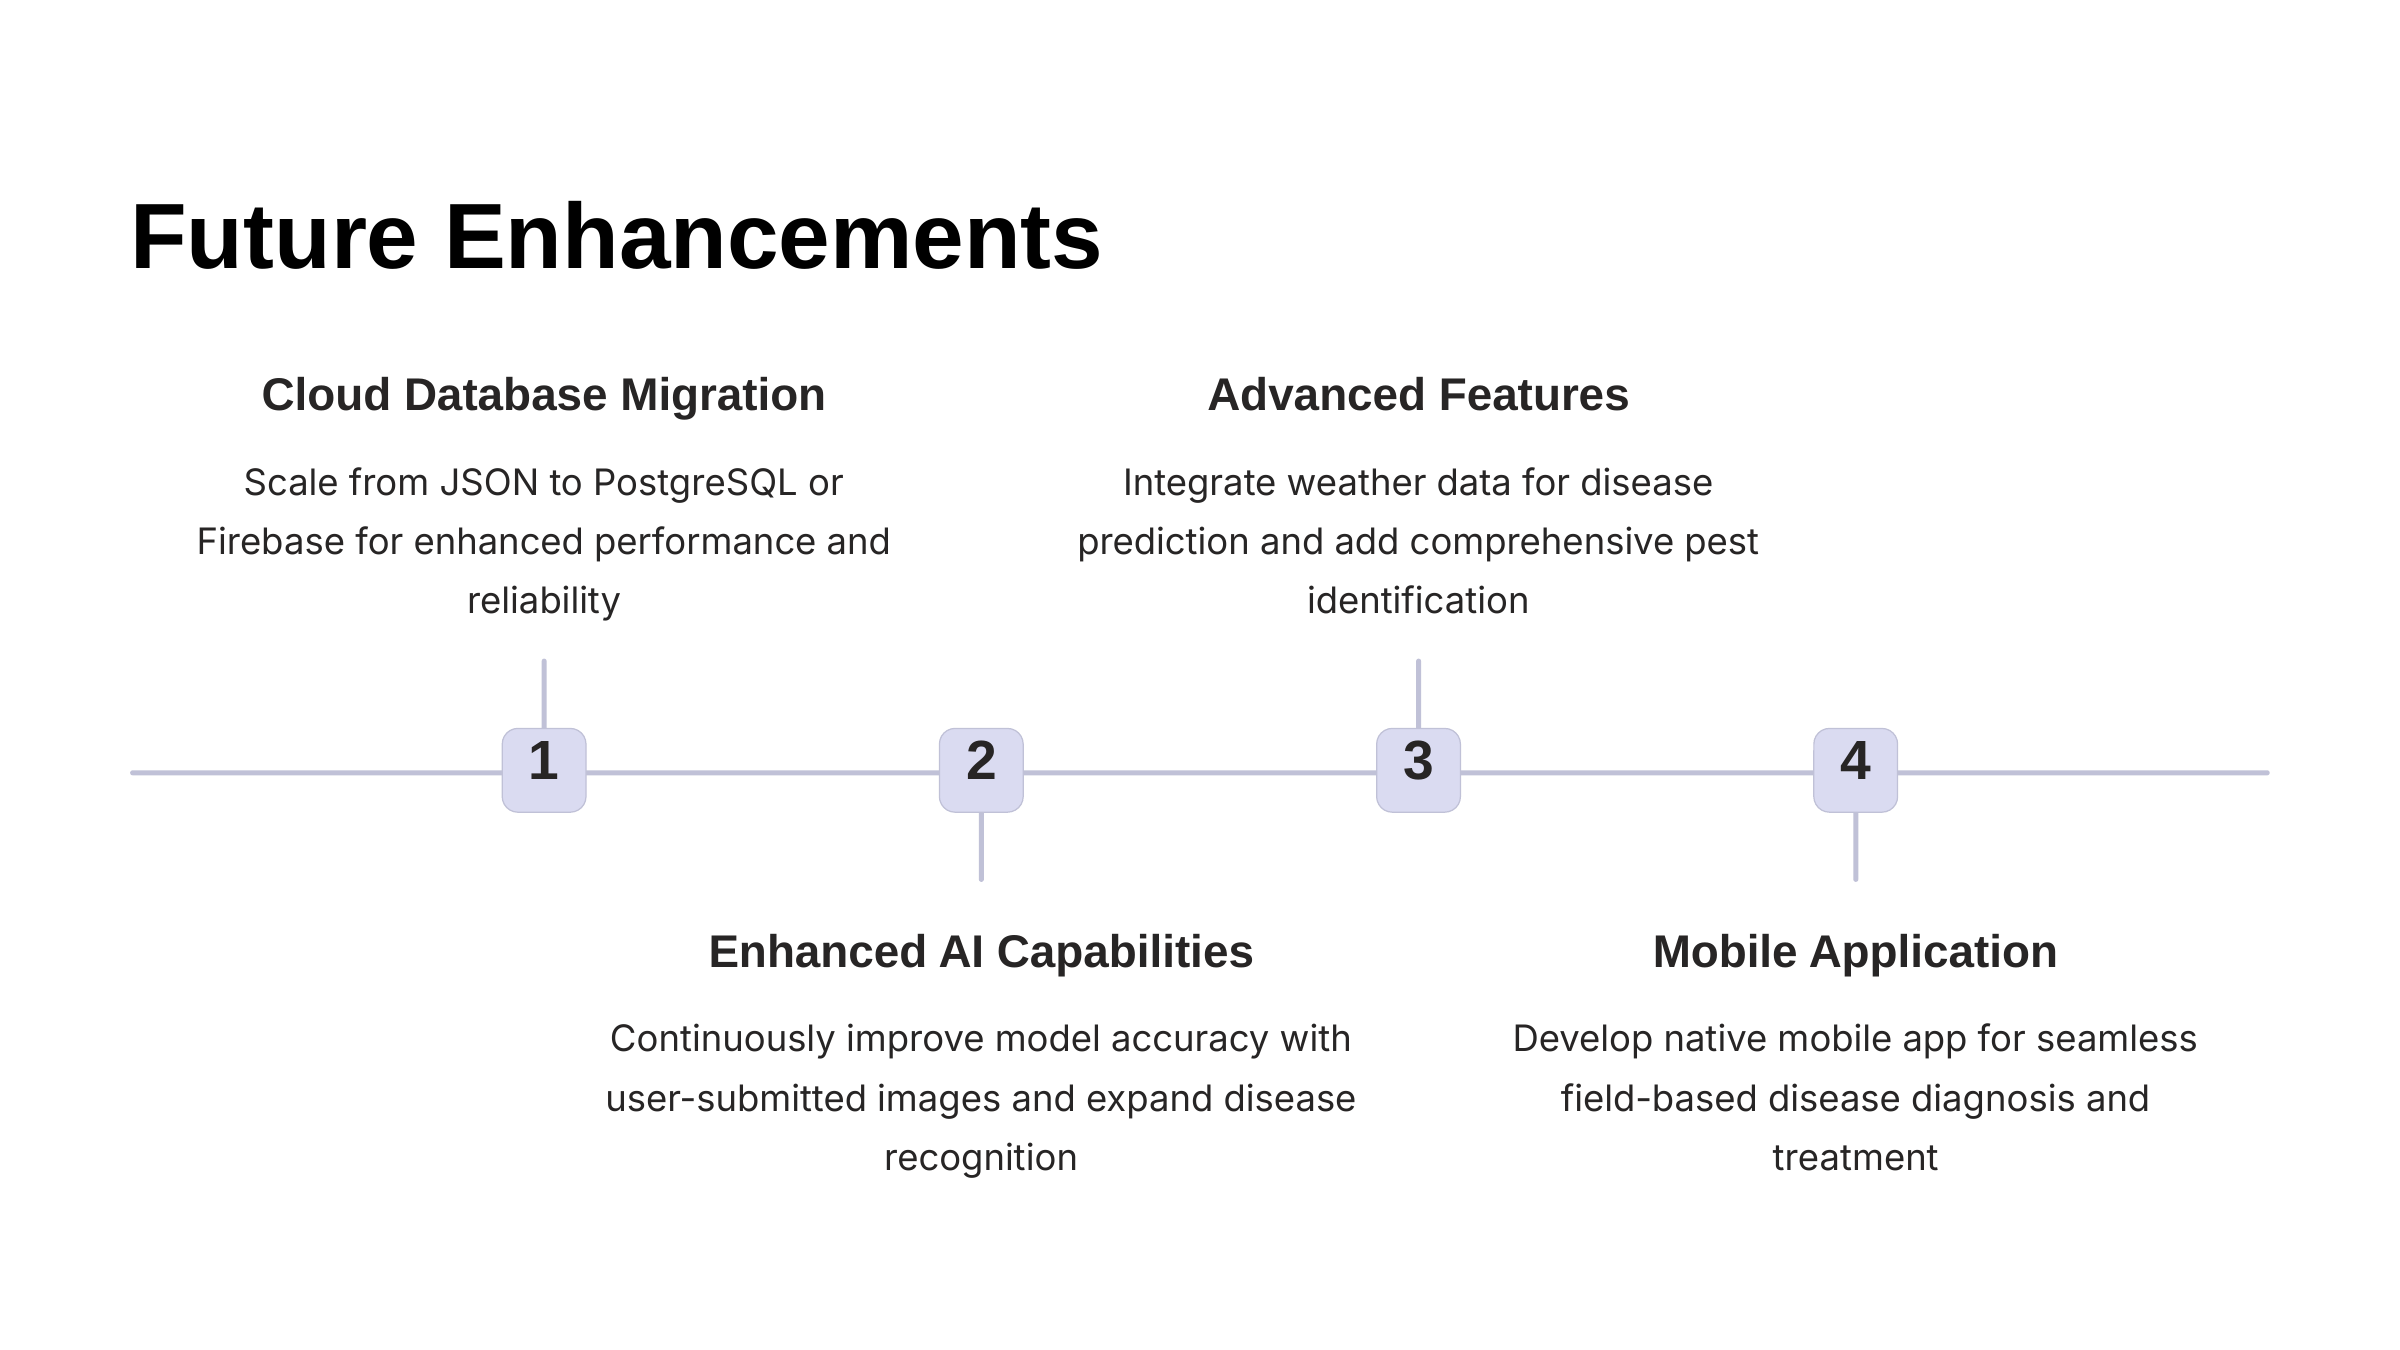

Future Enhancements
Cloud Database Migration
Advanced Features
Scale from JSON to PostgreSQL or Firebase for enhanced performance and reliability
Integrate weather data for disease prediction and add comprehensive pest identification

1
2
3
4

Enhanced AI Capabilities
Mobile Application
Continuously improve model accuracy with user-submitted images and expand disease recognition
Develop native mobile app for seamless field-based disease diagnosis and treatment